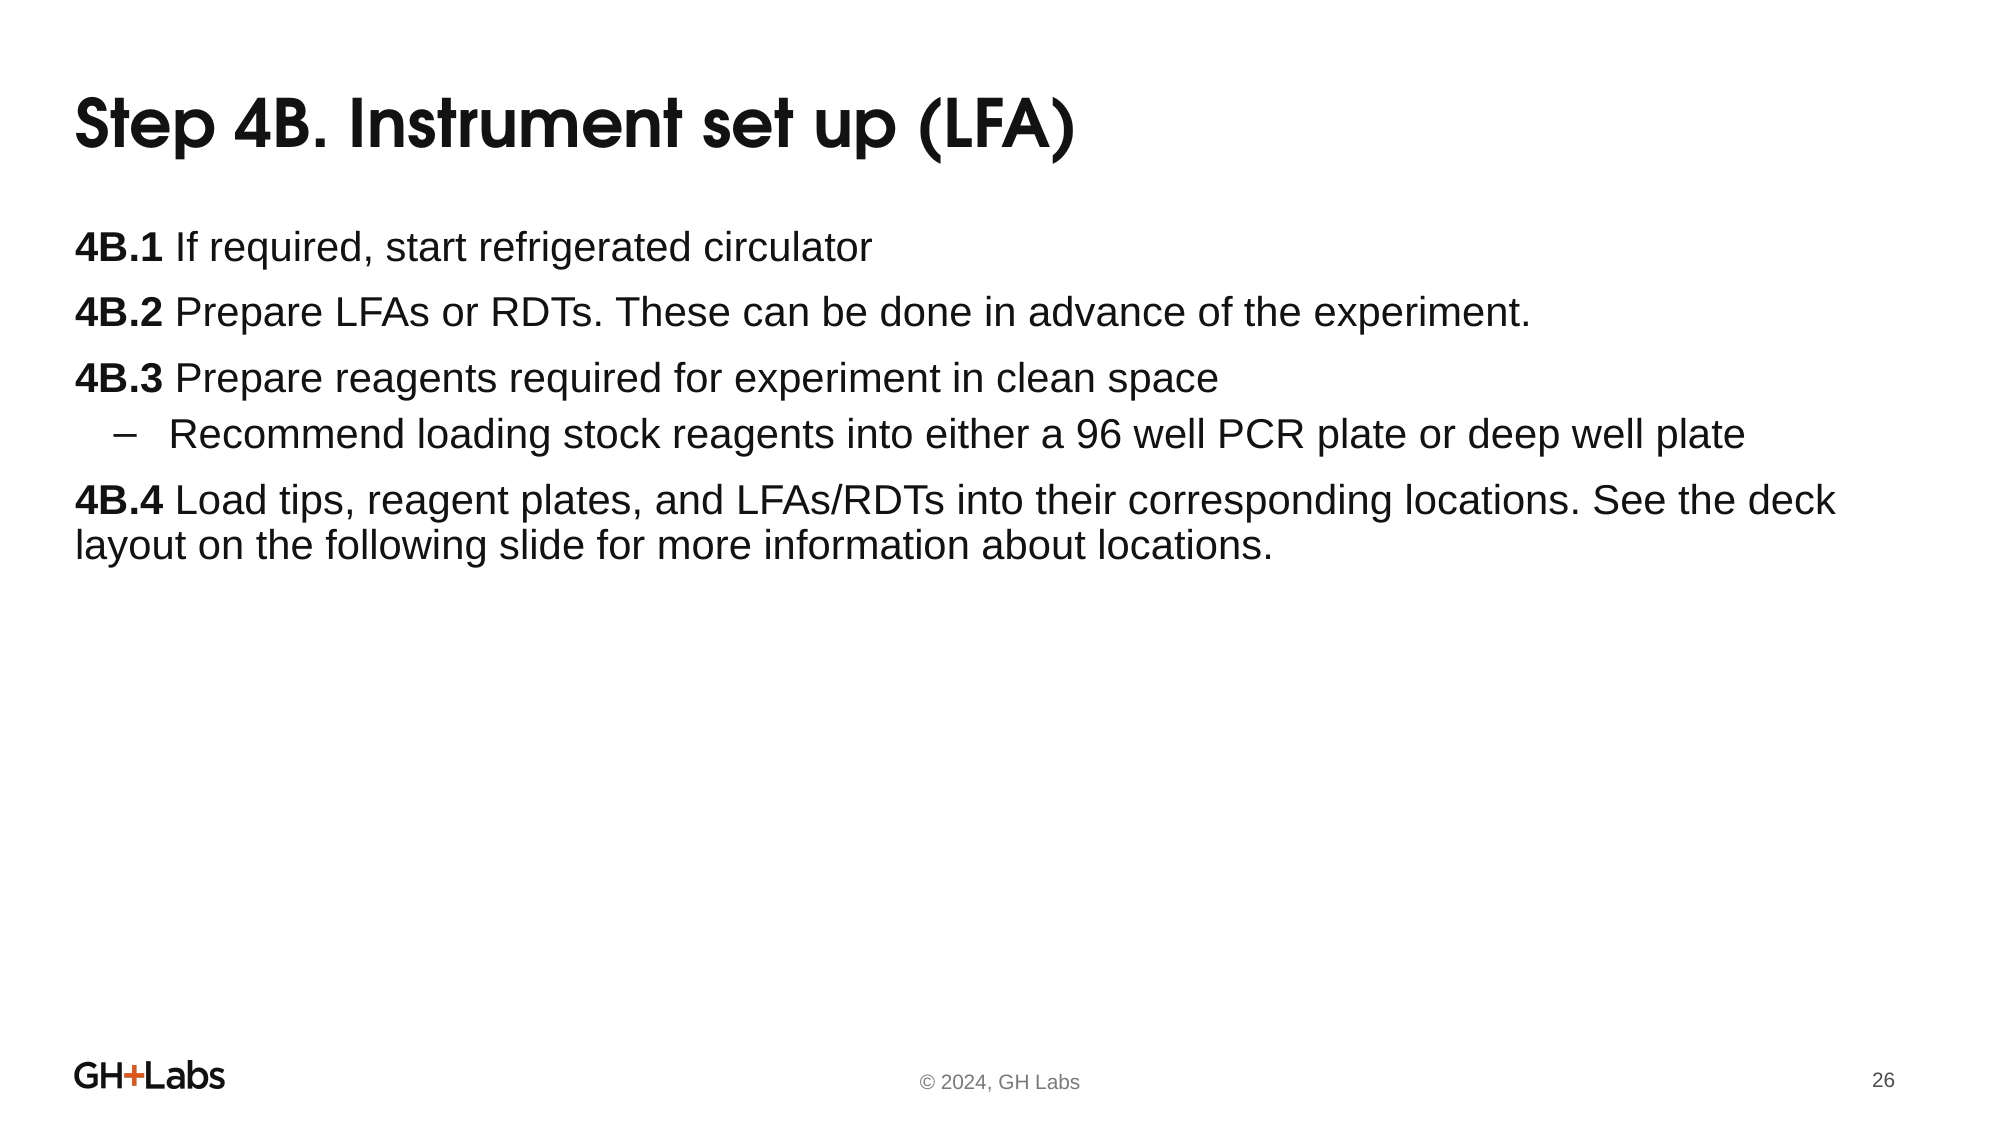

# Step 4B. Instrument set up (LFA)
4B.1 If required, start refrigerated circulator
4B.2 Prepare LFAs or RDTs. These can be done in advance of the experiment.
4B.3 Prepare reagents required for experiment in clean space
Recommend loading stock reagents into either a 96 well PCR plate or deep well plate
4B.4 Load tips, reagent plates, and LFAs/RDTs into their corresponding locations. See the deck layout on the following slide for more information about locations.

© 2024, GH Labs